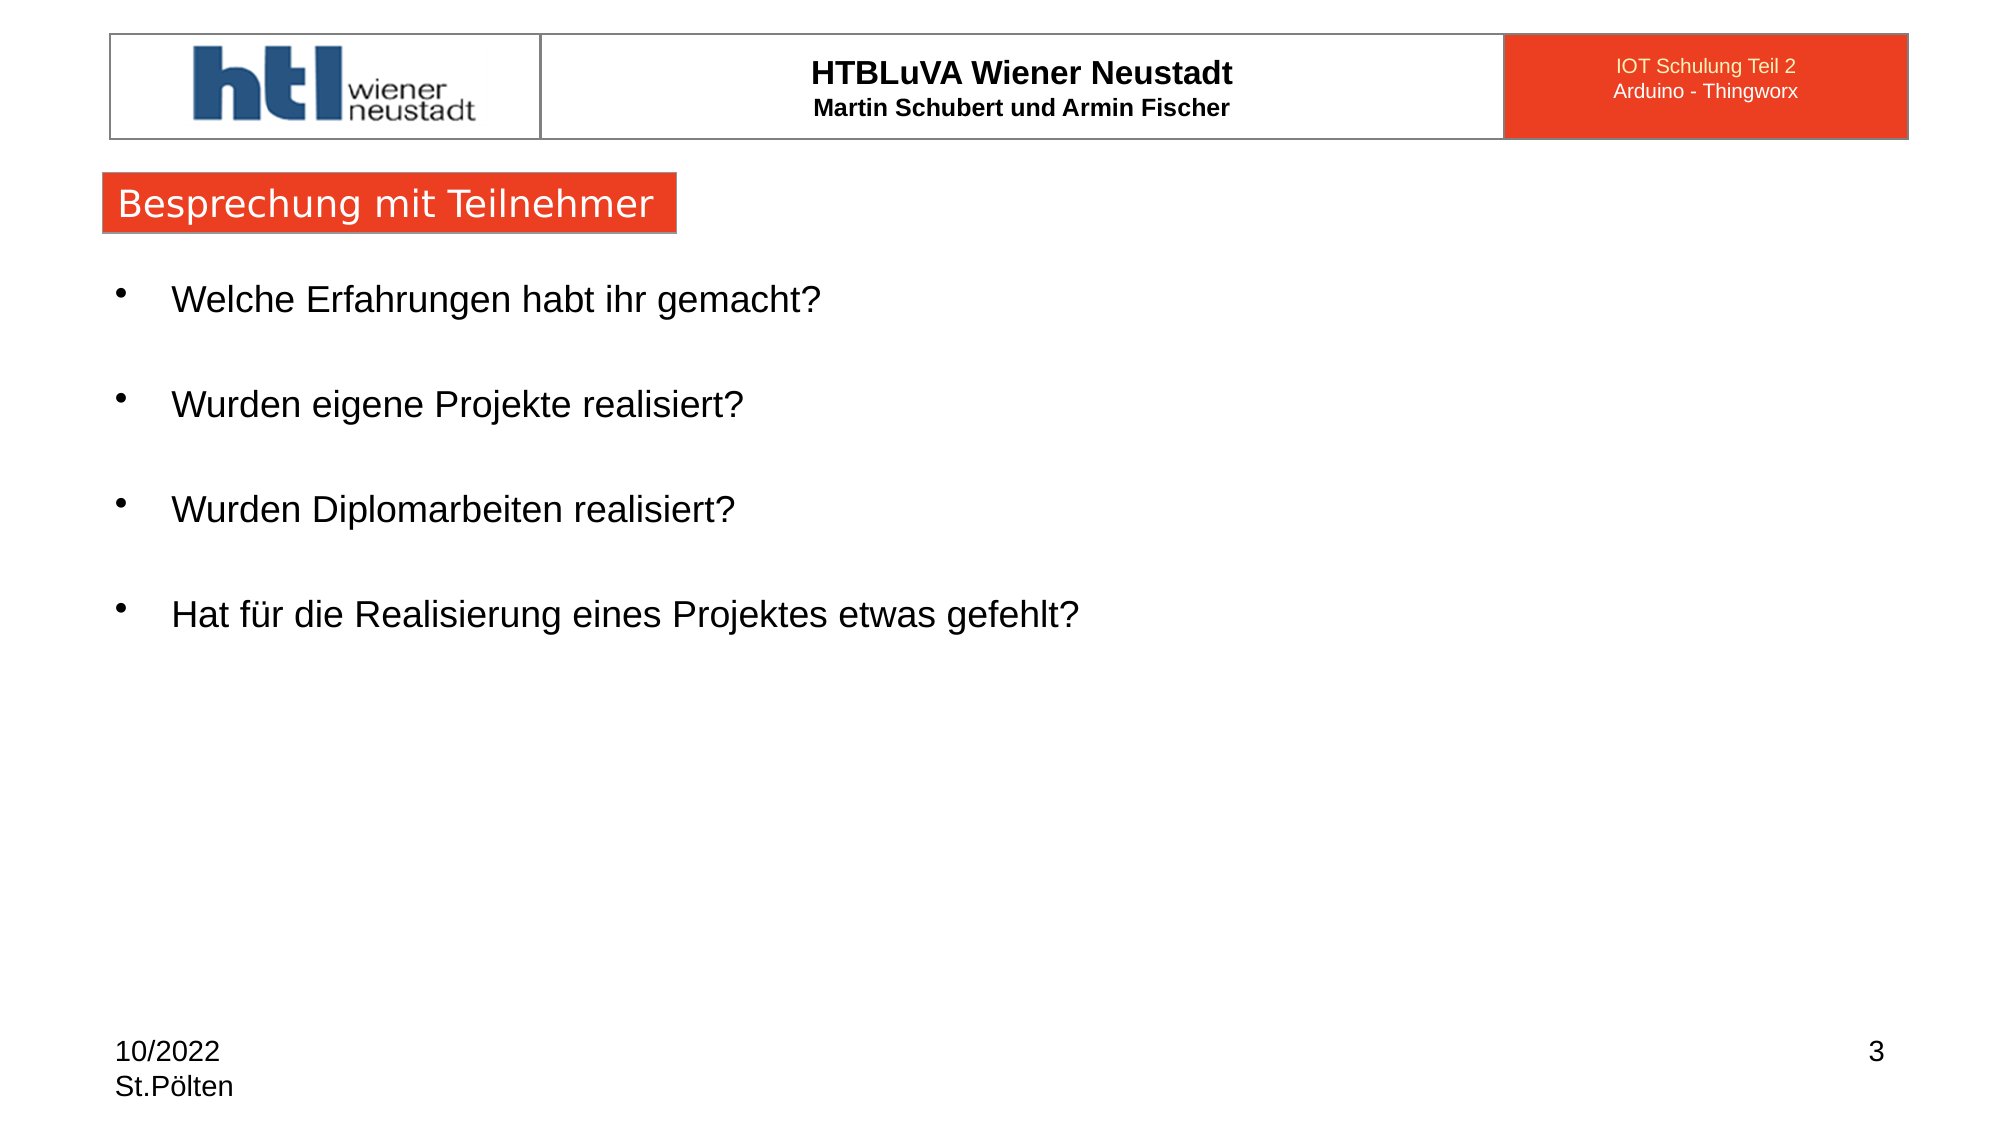

#
Besprechung mit Teilnehmer
Welche Erfahrungen habt ihr gemacht?

Wurden eigene Projekte realisiert?

Wurden Diplomarbeiten realisiert?

Hat für die Realisierung eines Projektes etwas gefehlt?

10/2022
St.Pölten
3